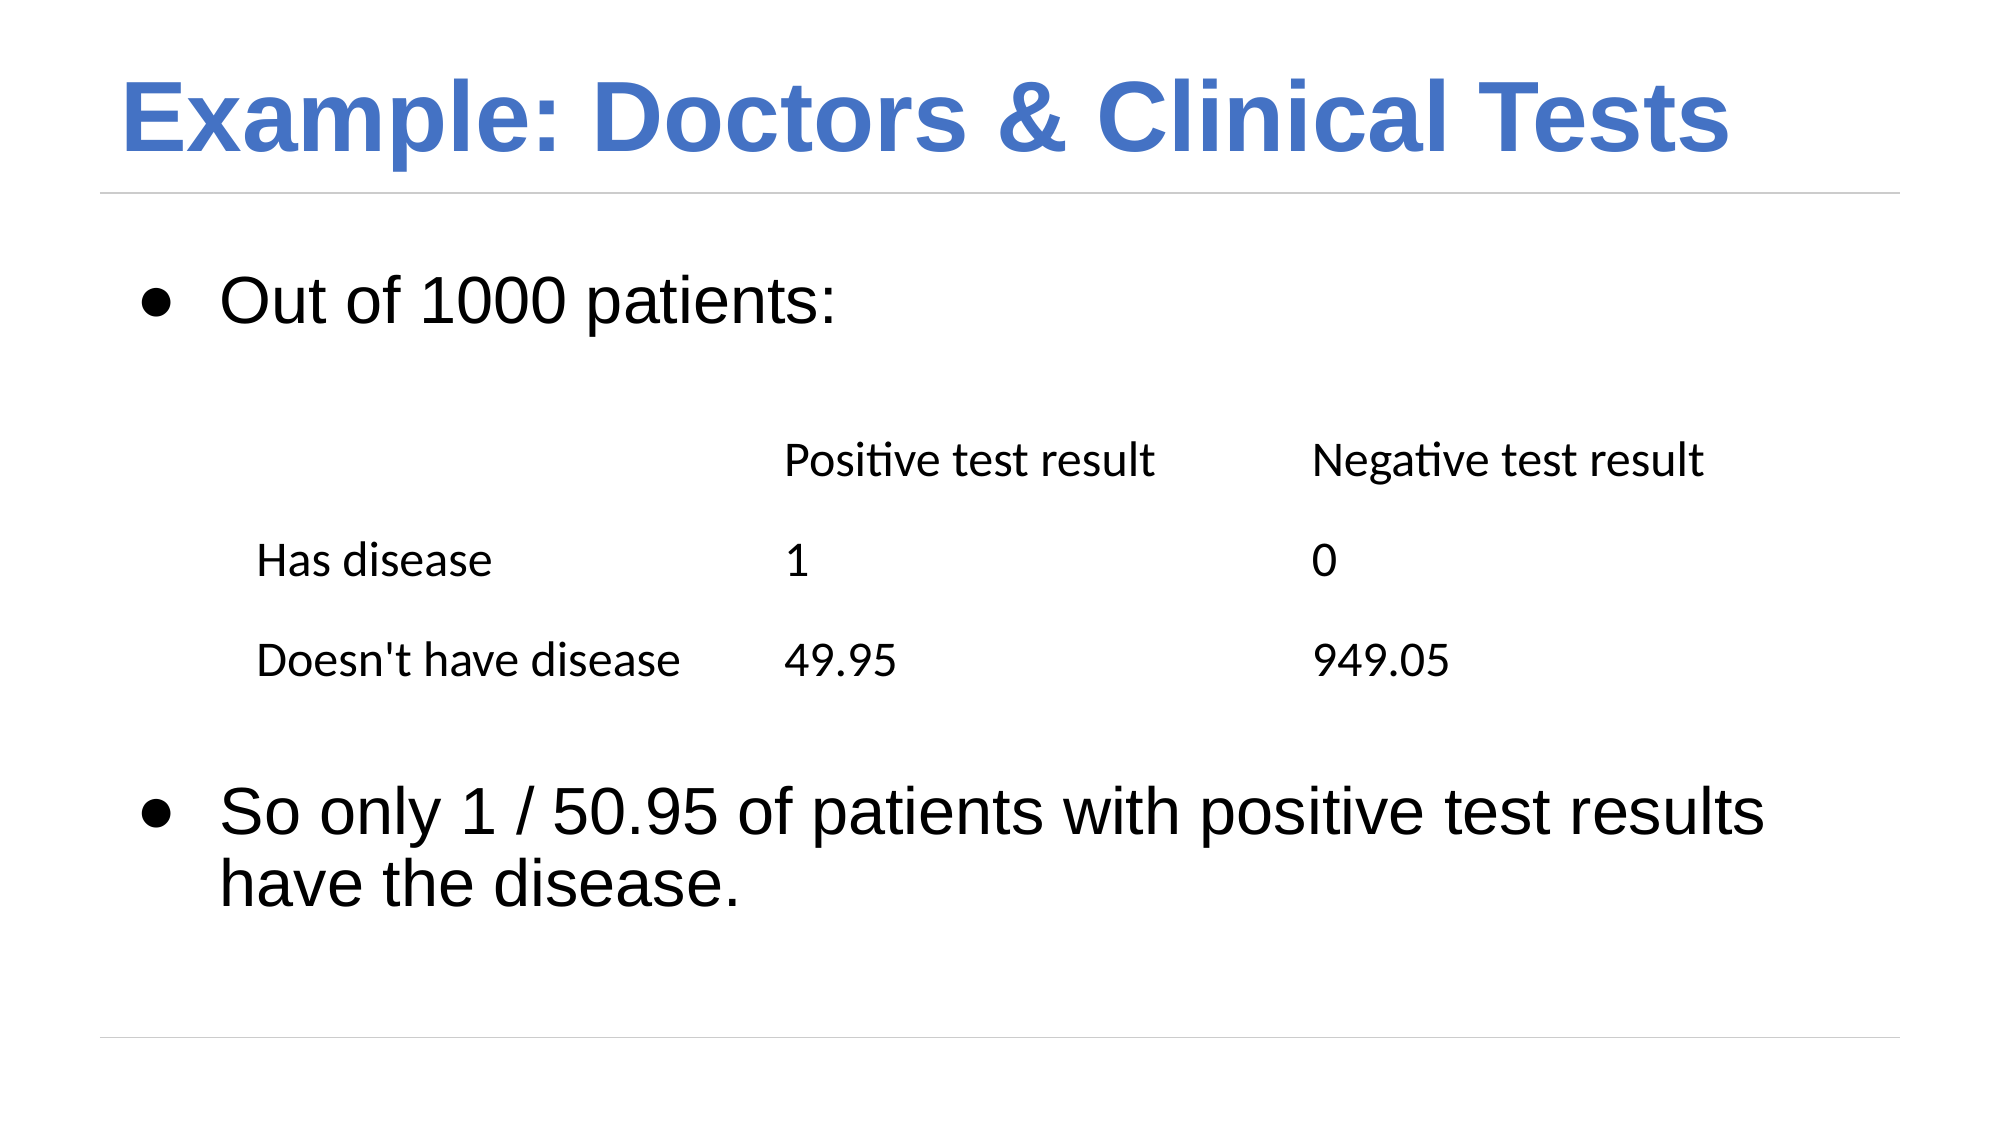

# Example: Doctors & Clinical Tests
Out of 1000 patients:

So only 1 / 50.95 of patients with positive test results have the disease.
|  | Positive test result | Negative test result |
| --- | --- | --- |
| Has disease | 1 | 0 |
| Doesn't have disease | 49.95 | 949.05 |